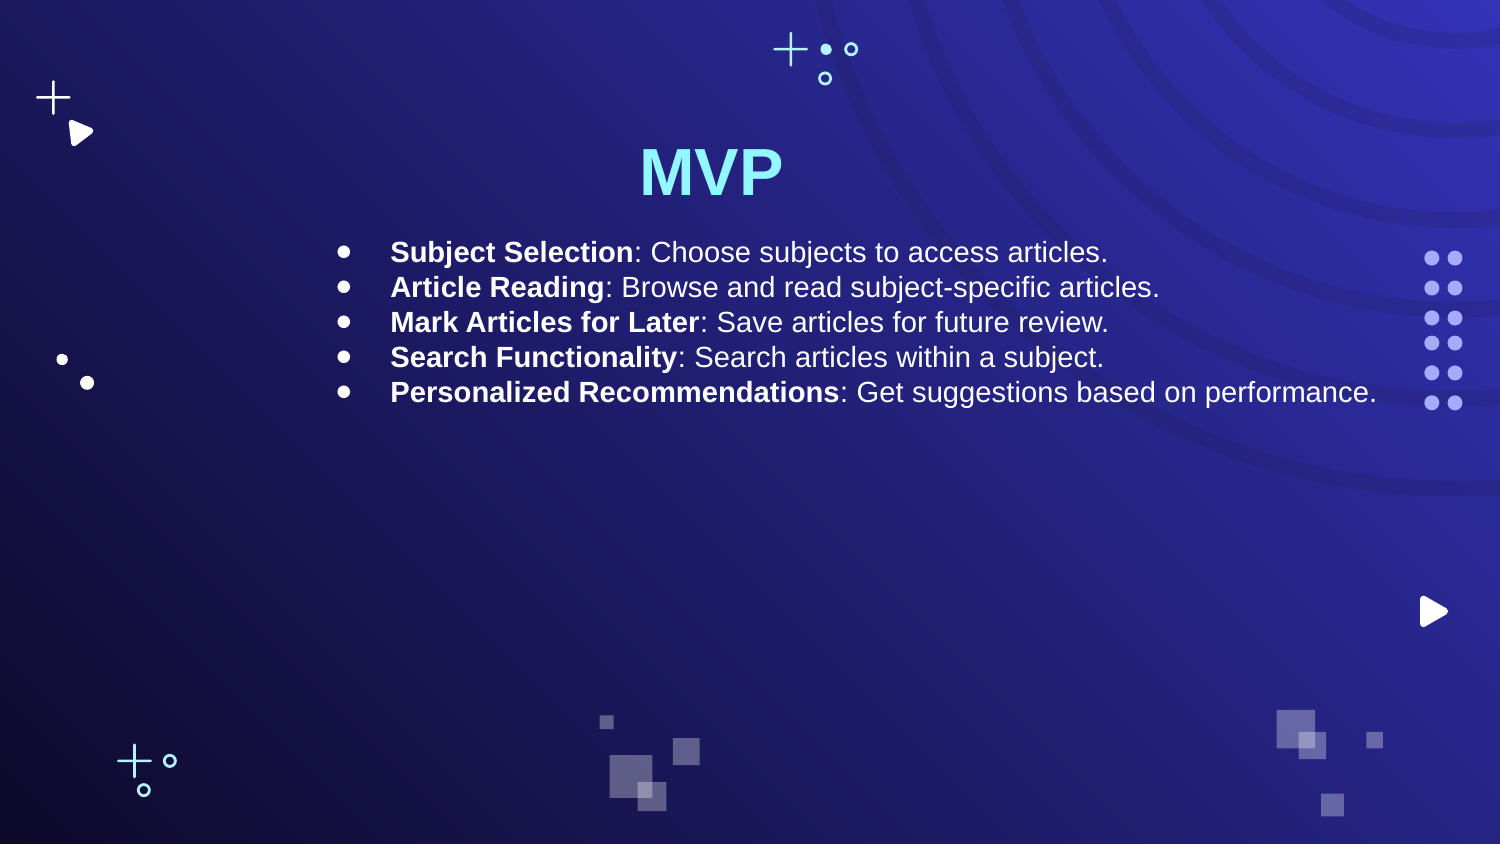

# MVP
Subject Selection: Choose subjects to access articles.
Article Reading: Browse and read subject-specific articles.
Mark Articles for Later: Save articles for future review.
Search Functionality: Search articles within a subject.
Personalized Recommendations: Get suggestions based on performance.